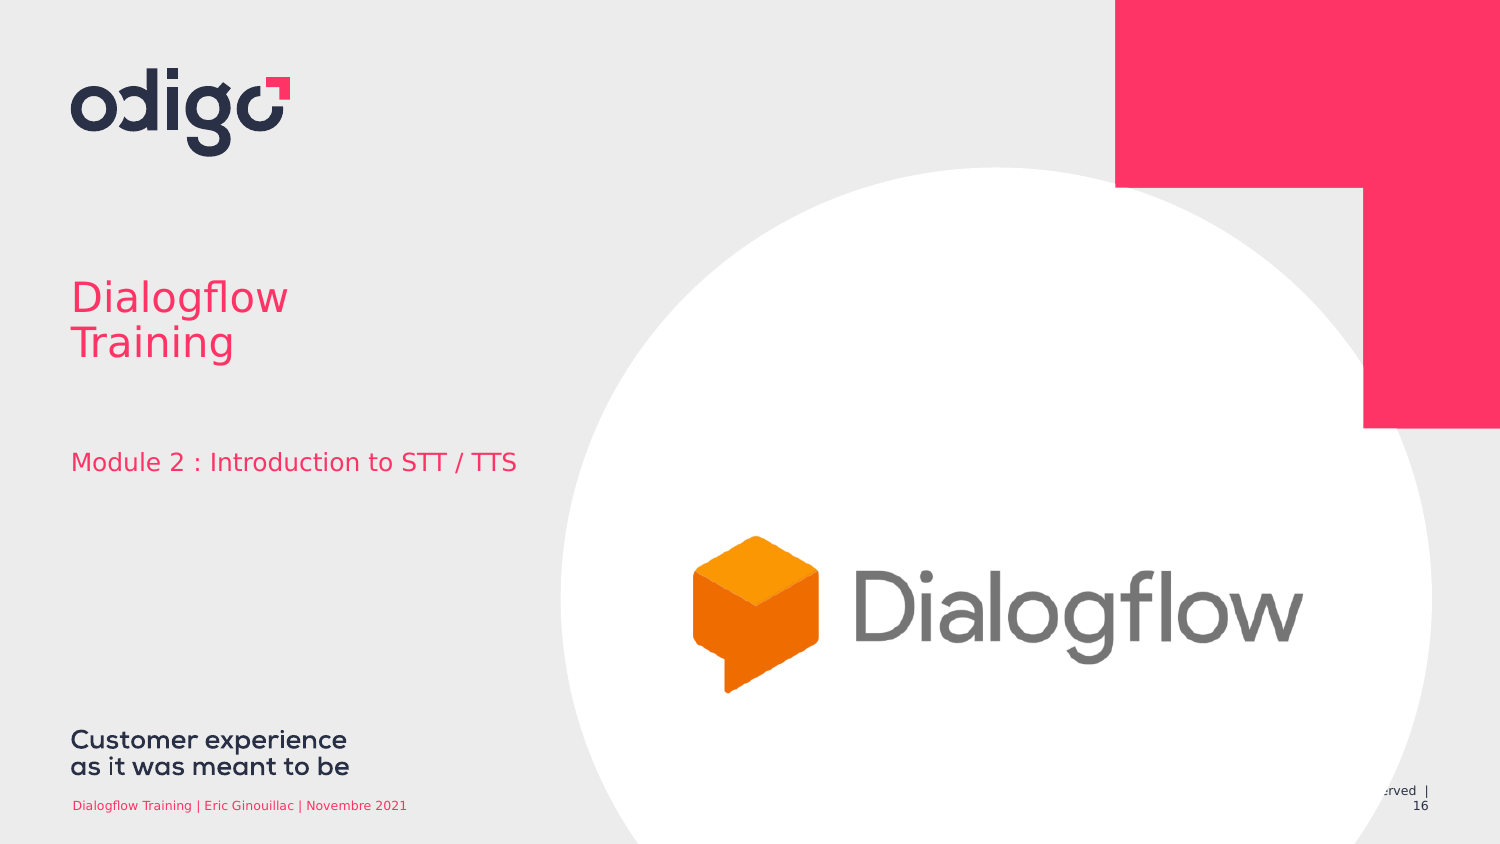

# Dialogflow Training
Module 2 : Introduction to STT / TTS